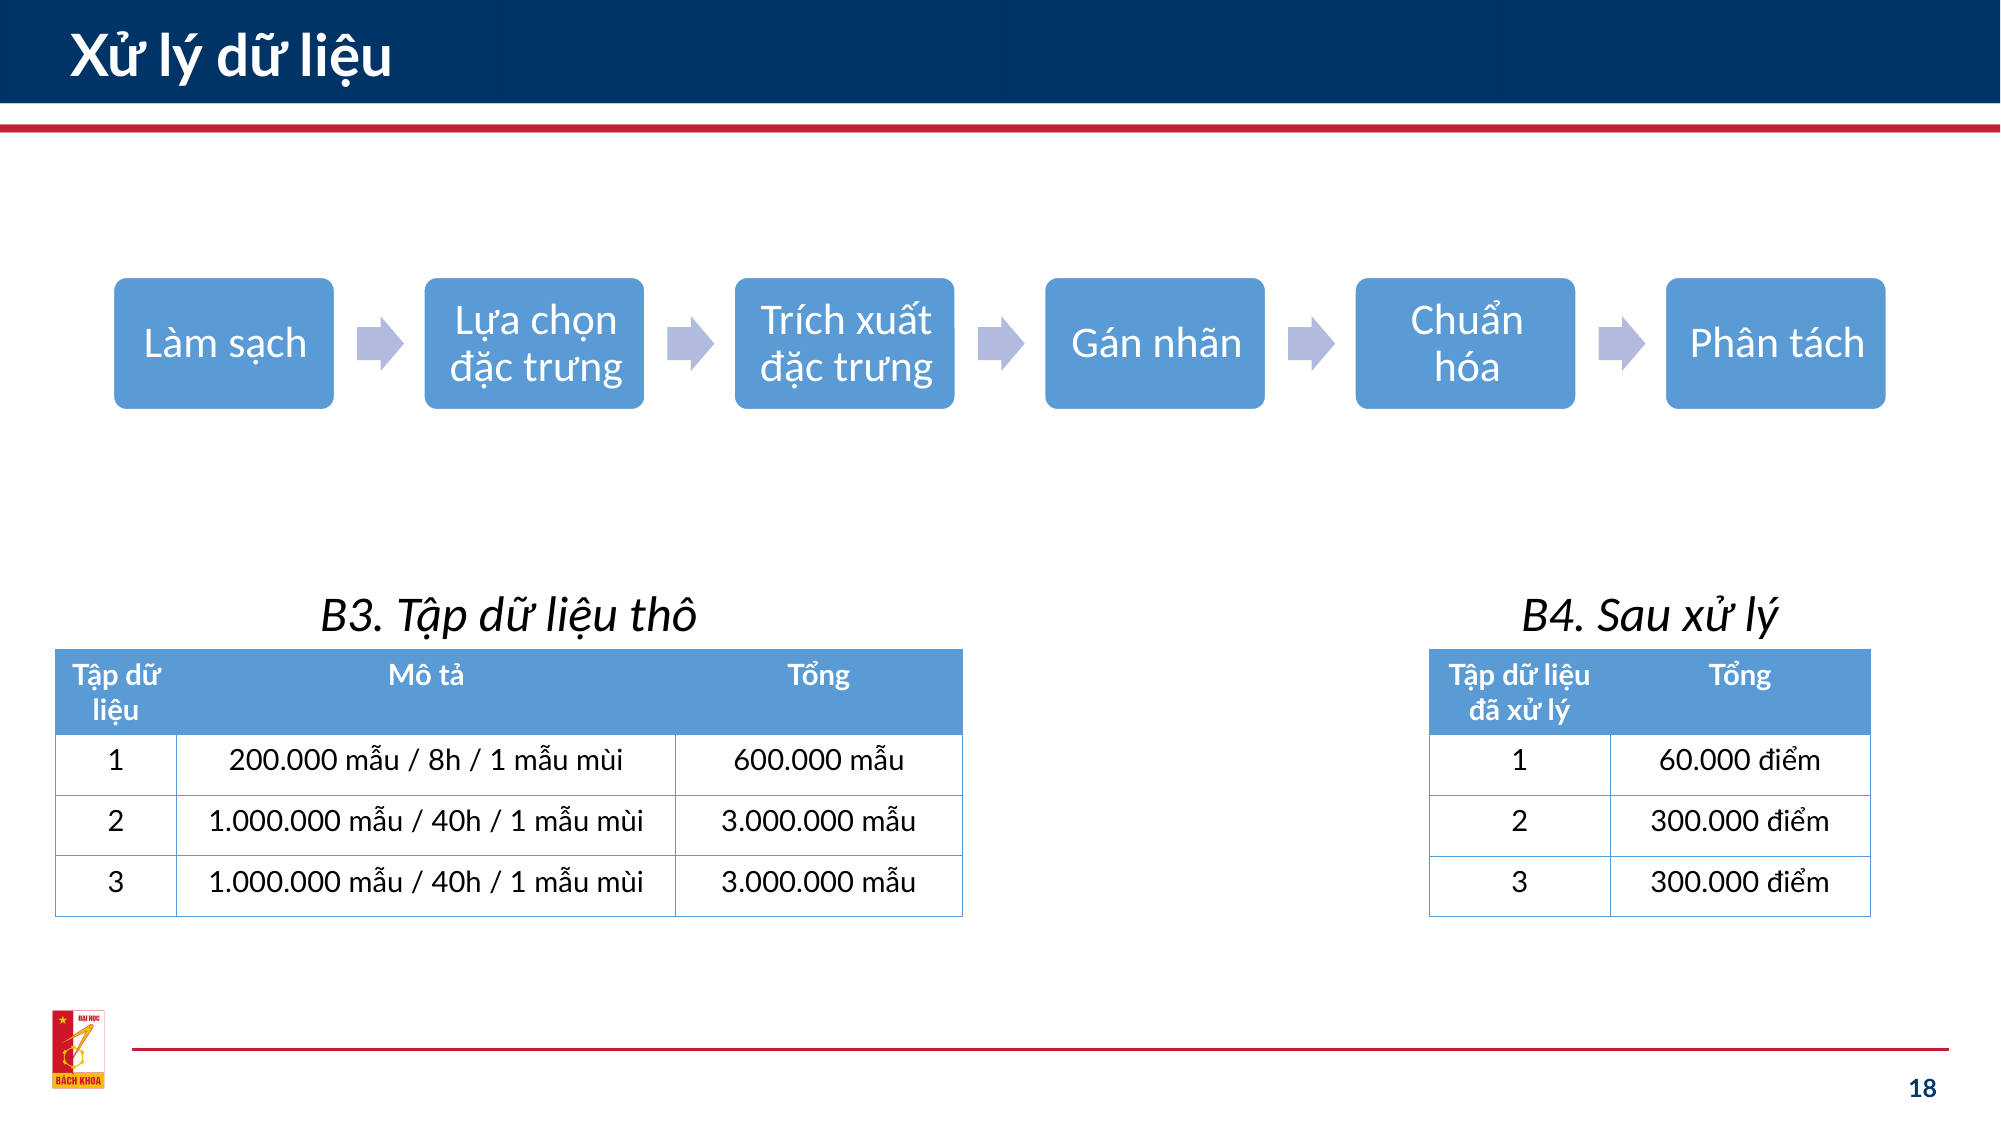

# Xử lý dữ liệu
Làm sạch

Lựa chọn đặc trưng

Trích xuất đặc trưng

Gán nhãn

Chuẩn hóa

Phân tách
B3. Tập dữ liệu thô
B4. Sau xử lý
| Tập dữ liệu | Mô tả | Tổng |
| --- | --- | --- |
| 1 | 200.000 mẫu / 8h / 1 mẫu mùi | 600.000 mẫu |
| 2 | 1.000.000 mẫu / 40h / 1 mẫu mùi | 3.000.000 mẫu |
| 3 | 1.000.000 mẫu / 40h / 1 mẫu mùi | 3.000.000 mẫu |
| Tập dữ liệu đã xử lý | Tổng |
| --- | --- |
| 1 | 60.000 điểm |
| 2 | 300.000 điểm |
| 3 | 300.000 điểm |
18